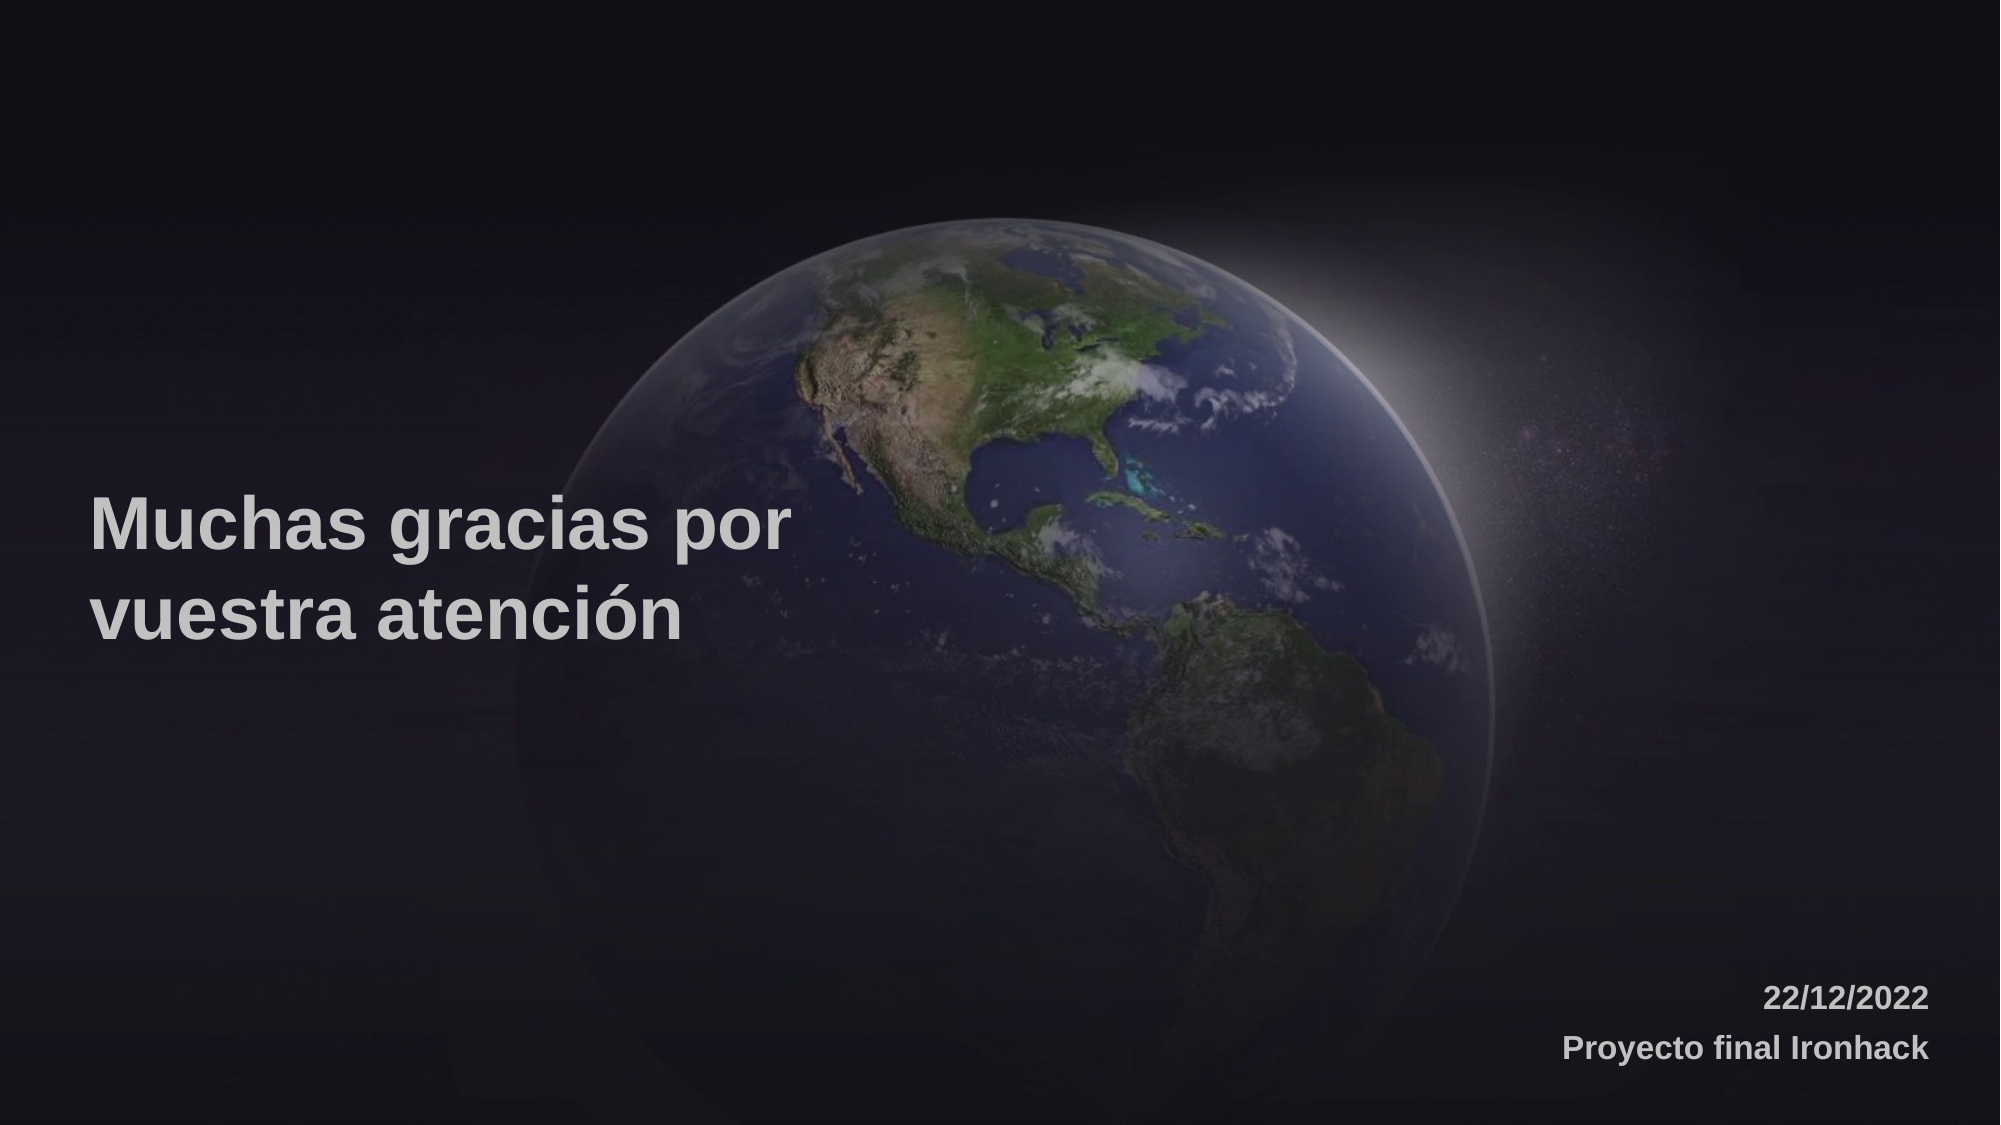

Muchas gracias por vuestra atención
22/12/2022
Proyecto final Ironhack